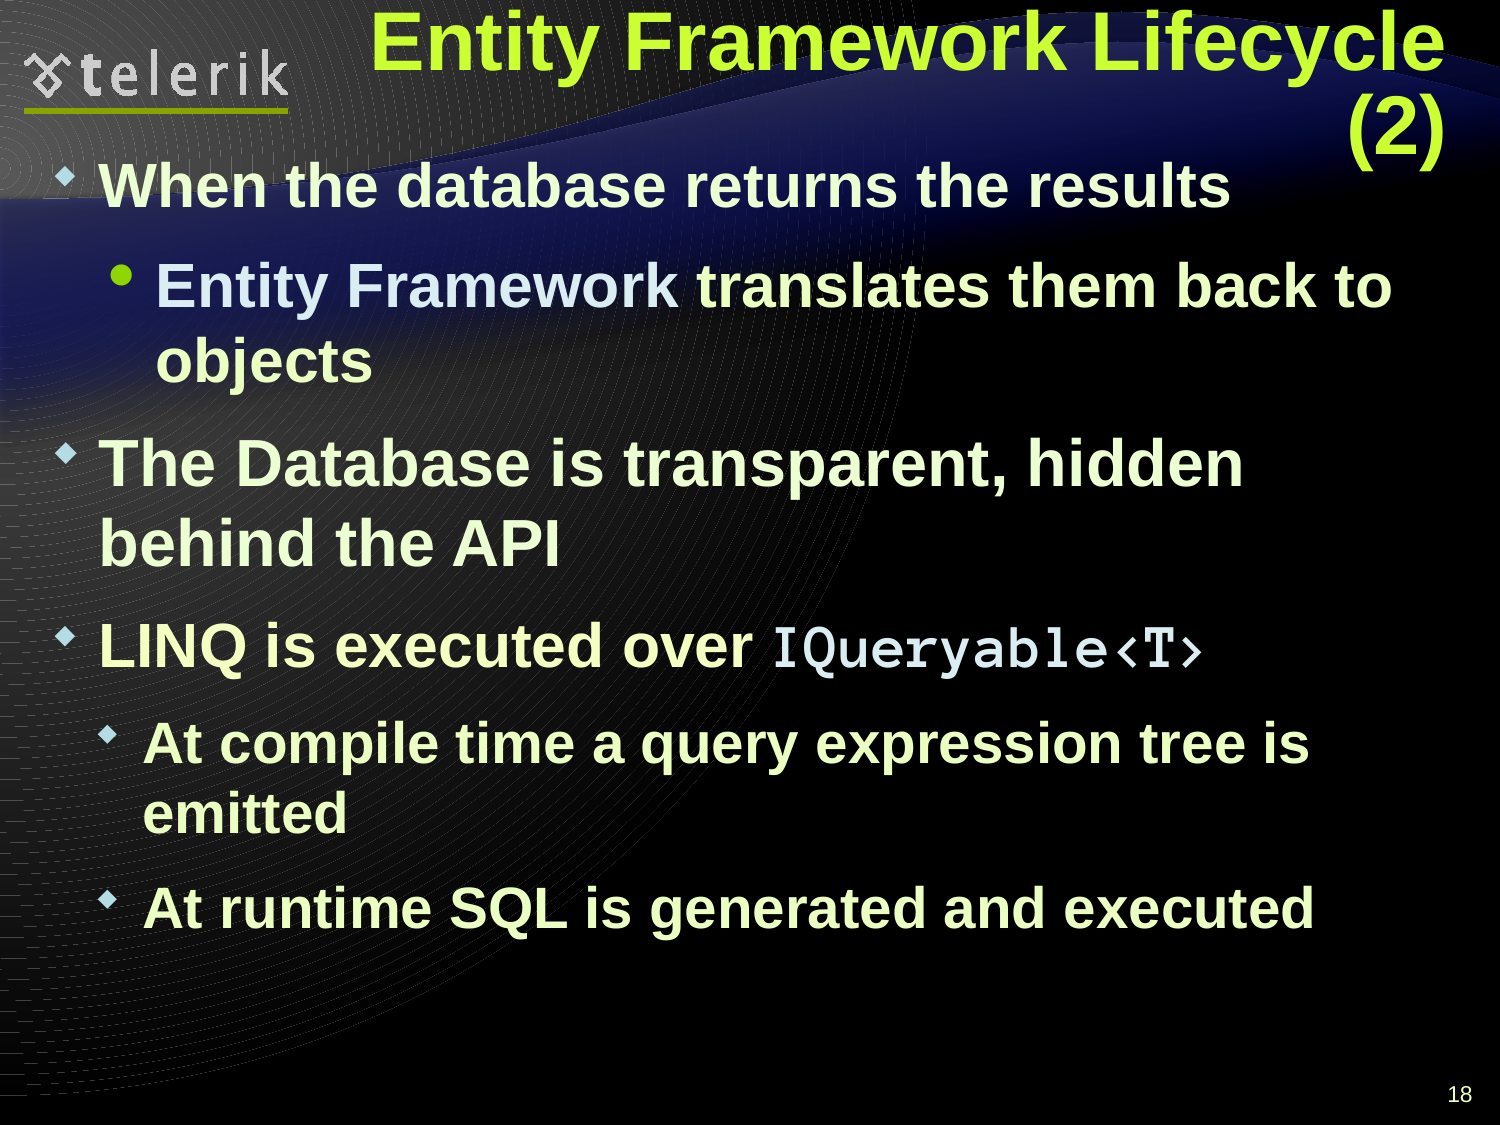

# Entity Framework Lifecycle (2)
When the database returns the results
Entity Framework translates them back to objects
The Database is transparent, hidden behind the API
LINQ is executed over IQueryable<T>
At compile time a query expression tree is emitted
At runtime SQL is generated and executed
18